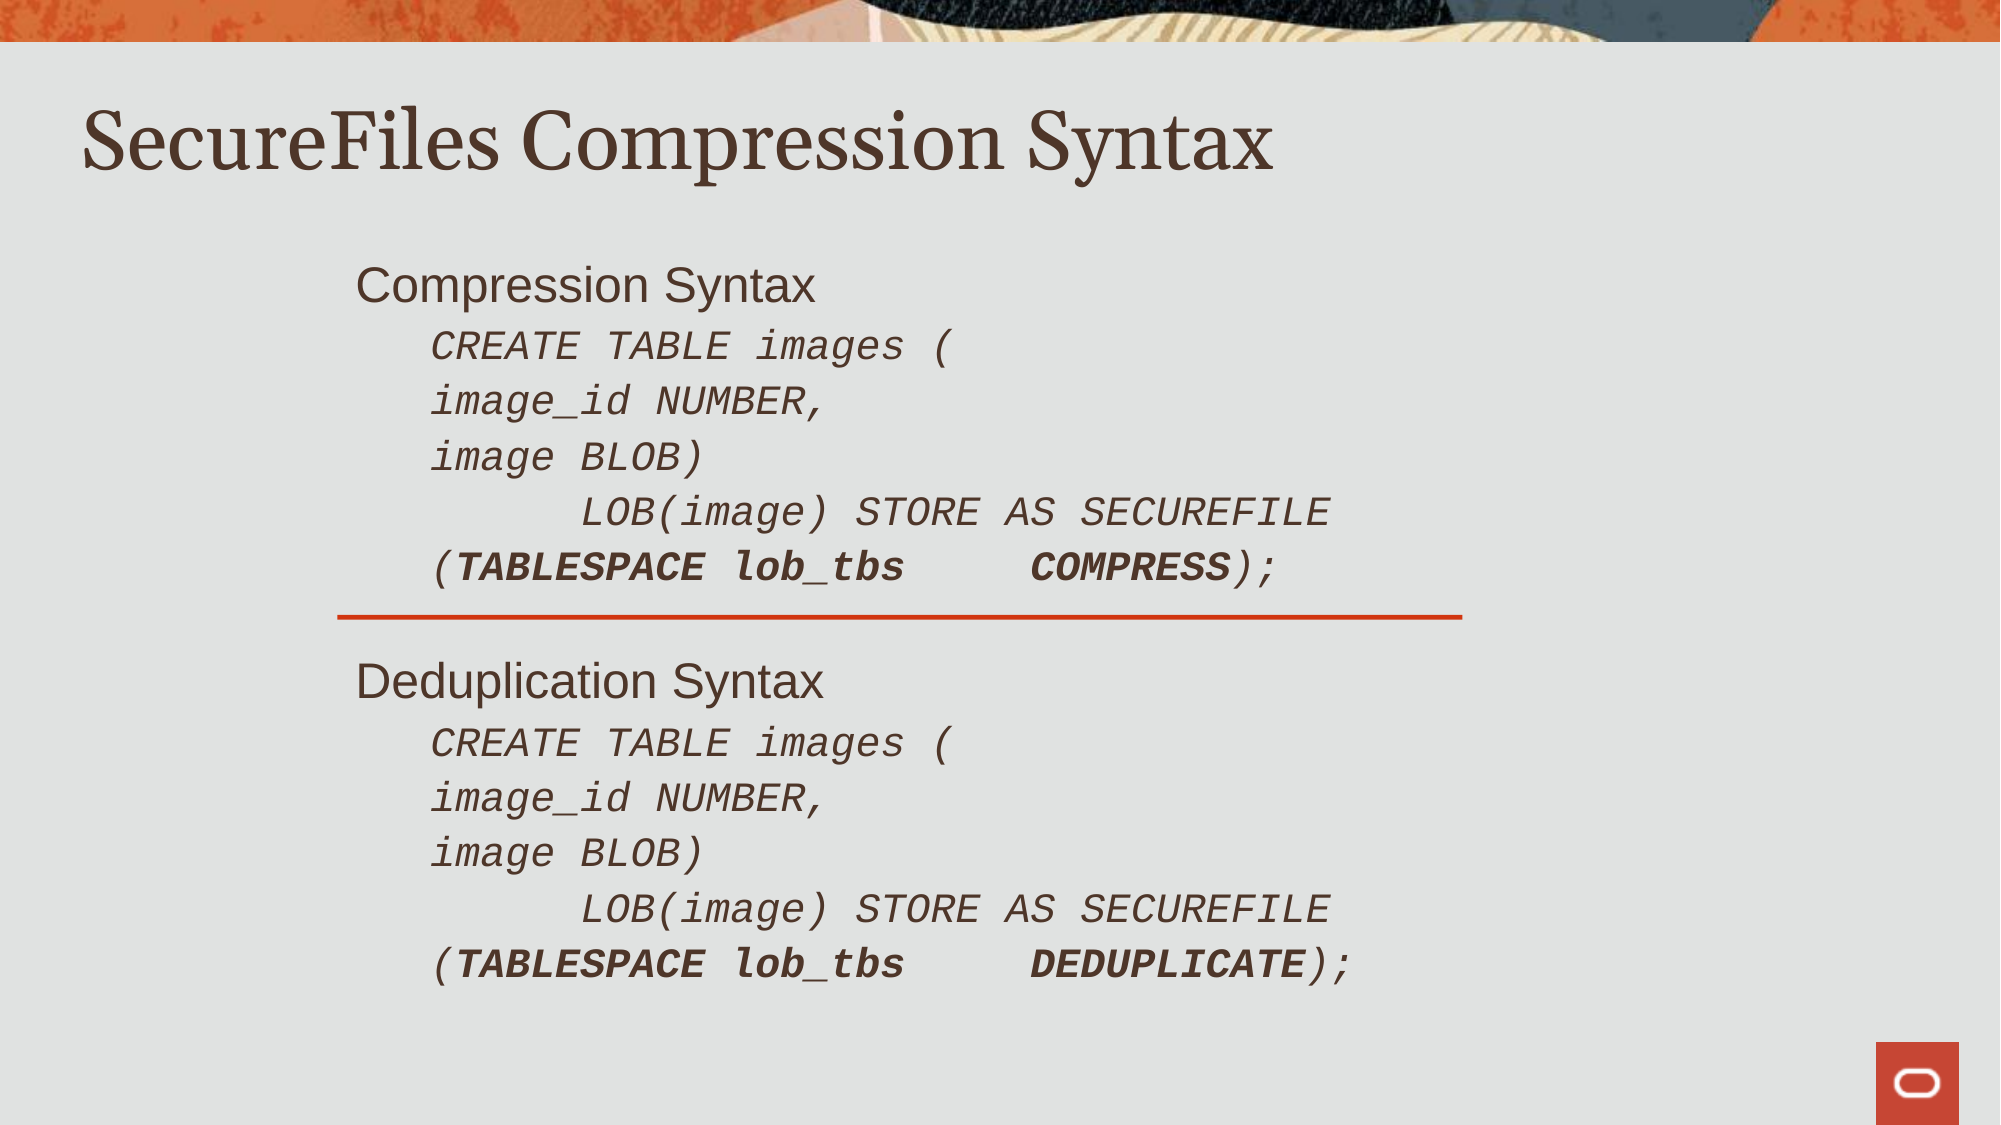

# SecureFiles Compression Syntax
Compression Syntax
CREATE TABLE images (
image_id NUMBER,
image BLOB)
	LOB(image) STORE AS SECUREFILE
(TABLESPACE lob_tbs	COMPRESS);

Deduplication Syntax
CREATE TABLE images (
image_id NUMBER,
image BLOB)
	LOB(image) STORE AS SECUREFILE
(TABLESPACE lob_tbs	DEDUPLICATE);